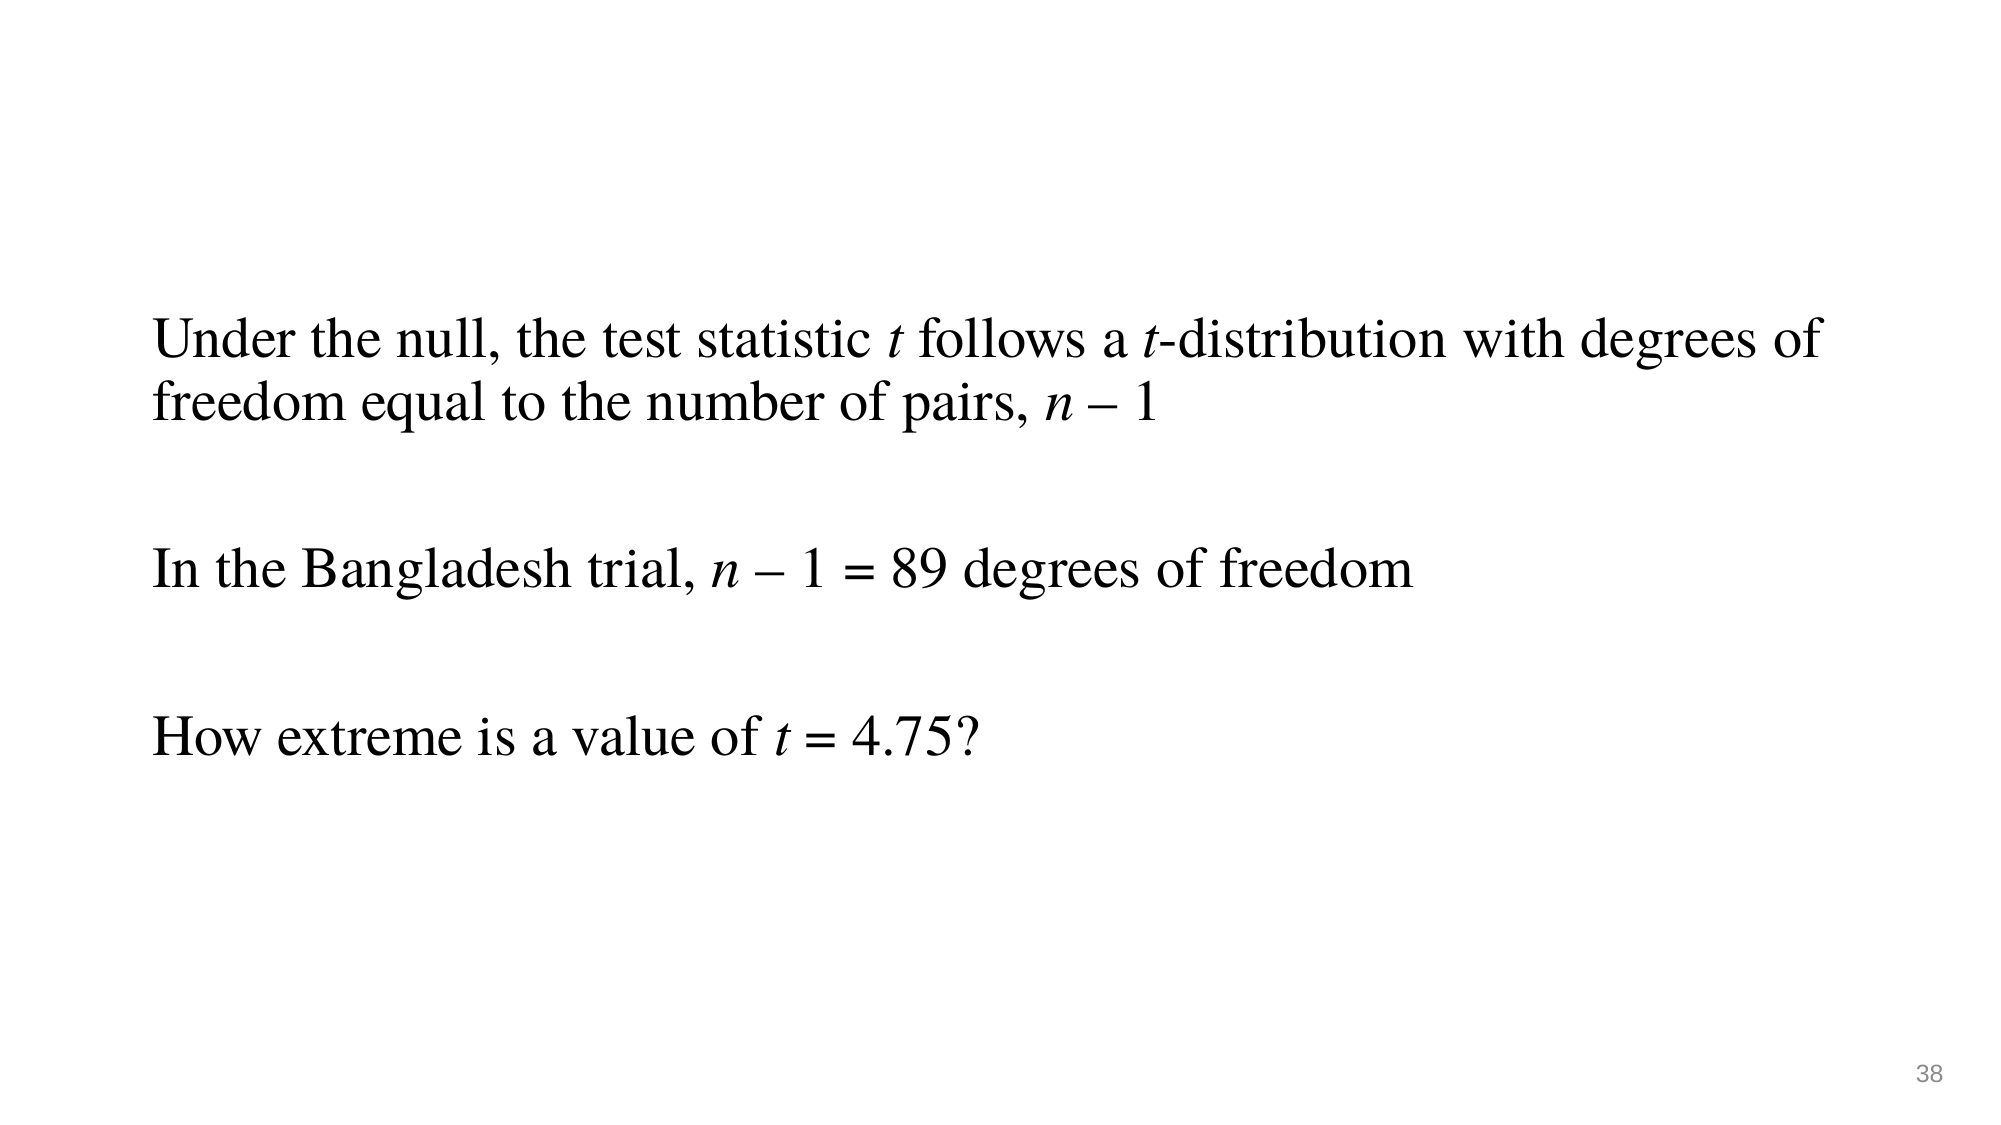

#
Under the null, the test statistic t follows a t-distribution with degrees of freedom equal to the number of pairs, n – 1

In the Bangladesh trial, n – 1 = 89 degrees of freedom

How extreme is a value of t = 4.75?
38